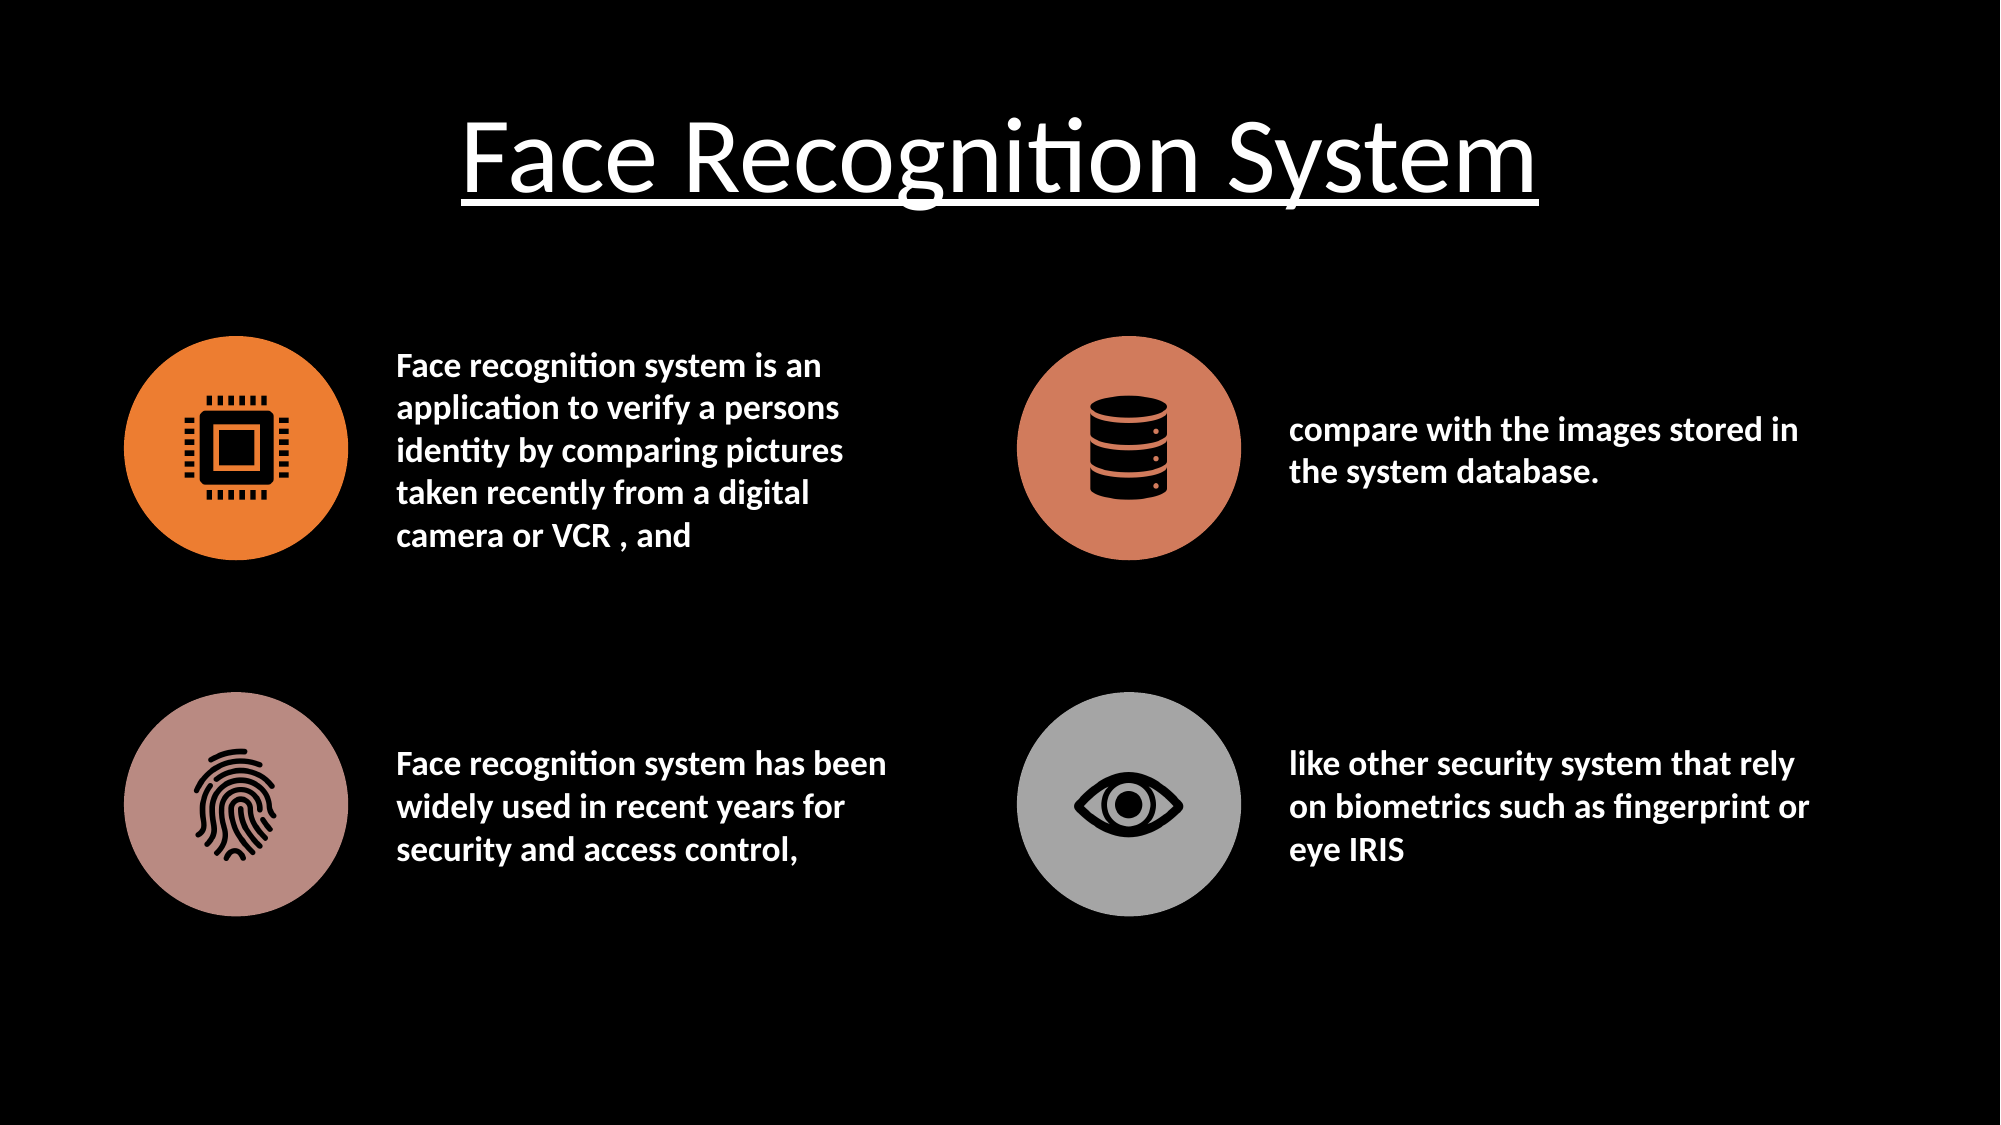

# Face Recognition System

Face recognition system is an application to verify a persons identity by comparing pictures taken recently from a digital camera or VCR , and
compare with the images stored in the system database.
Face recognition system has been widely used in recent years for security and access control,
like other security system that rely on biometrics such as fingerprint or eye IRIS